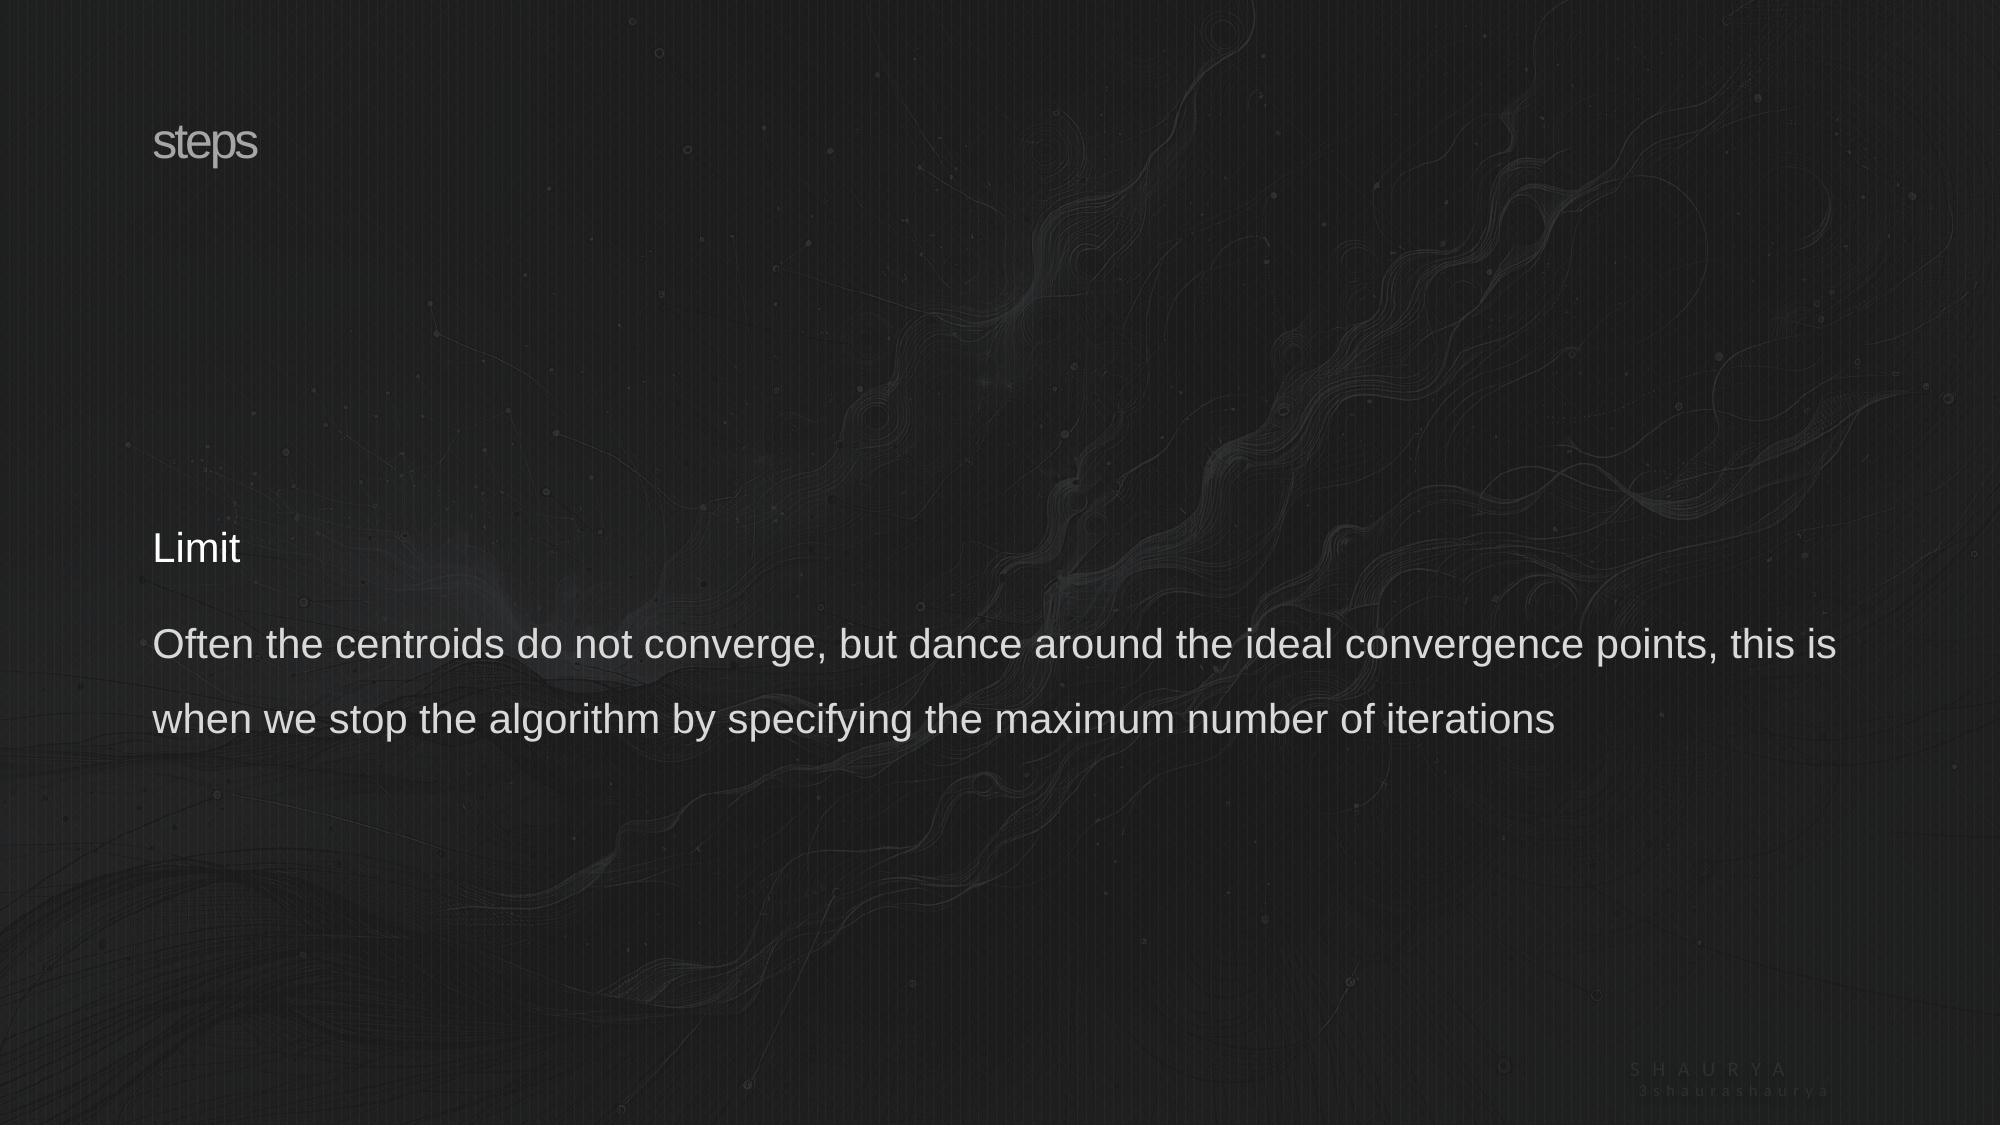

# steps
Limit
Often the centroids do not converge, but dance around the ideal convergence points, this is when we stop the algorithm by specifying the maximum number of iterations